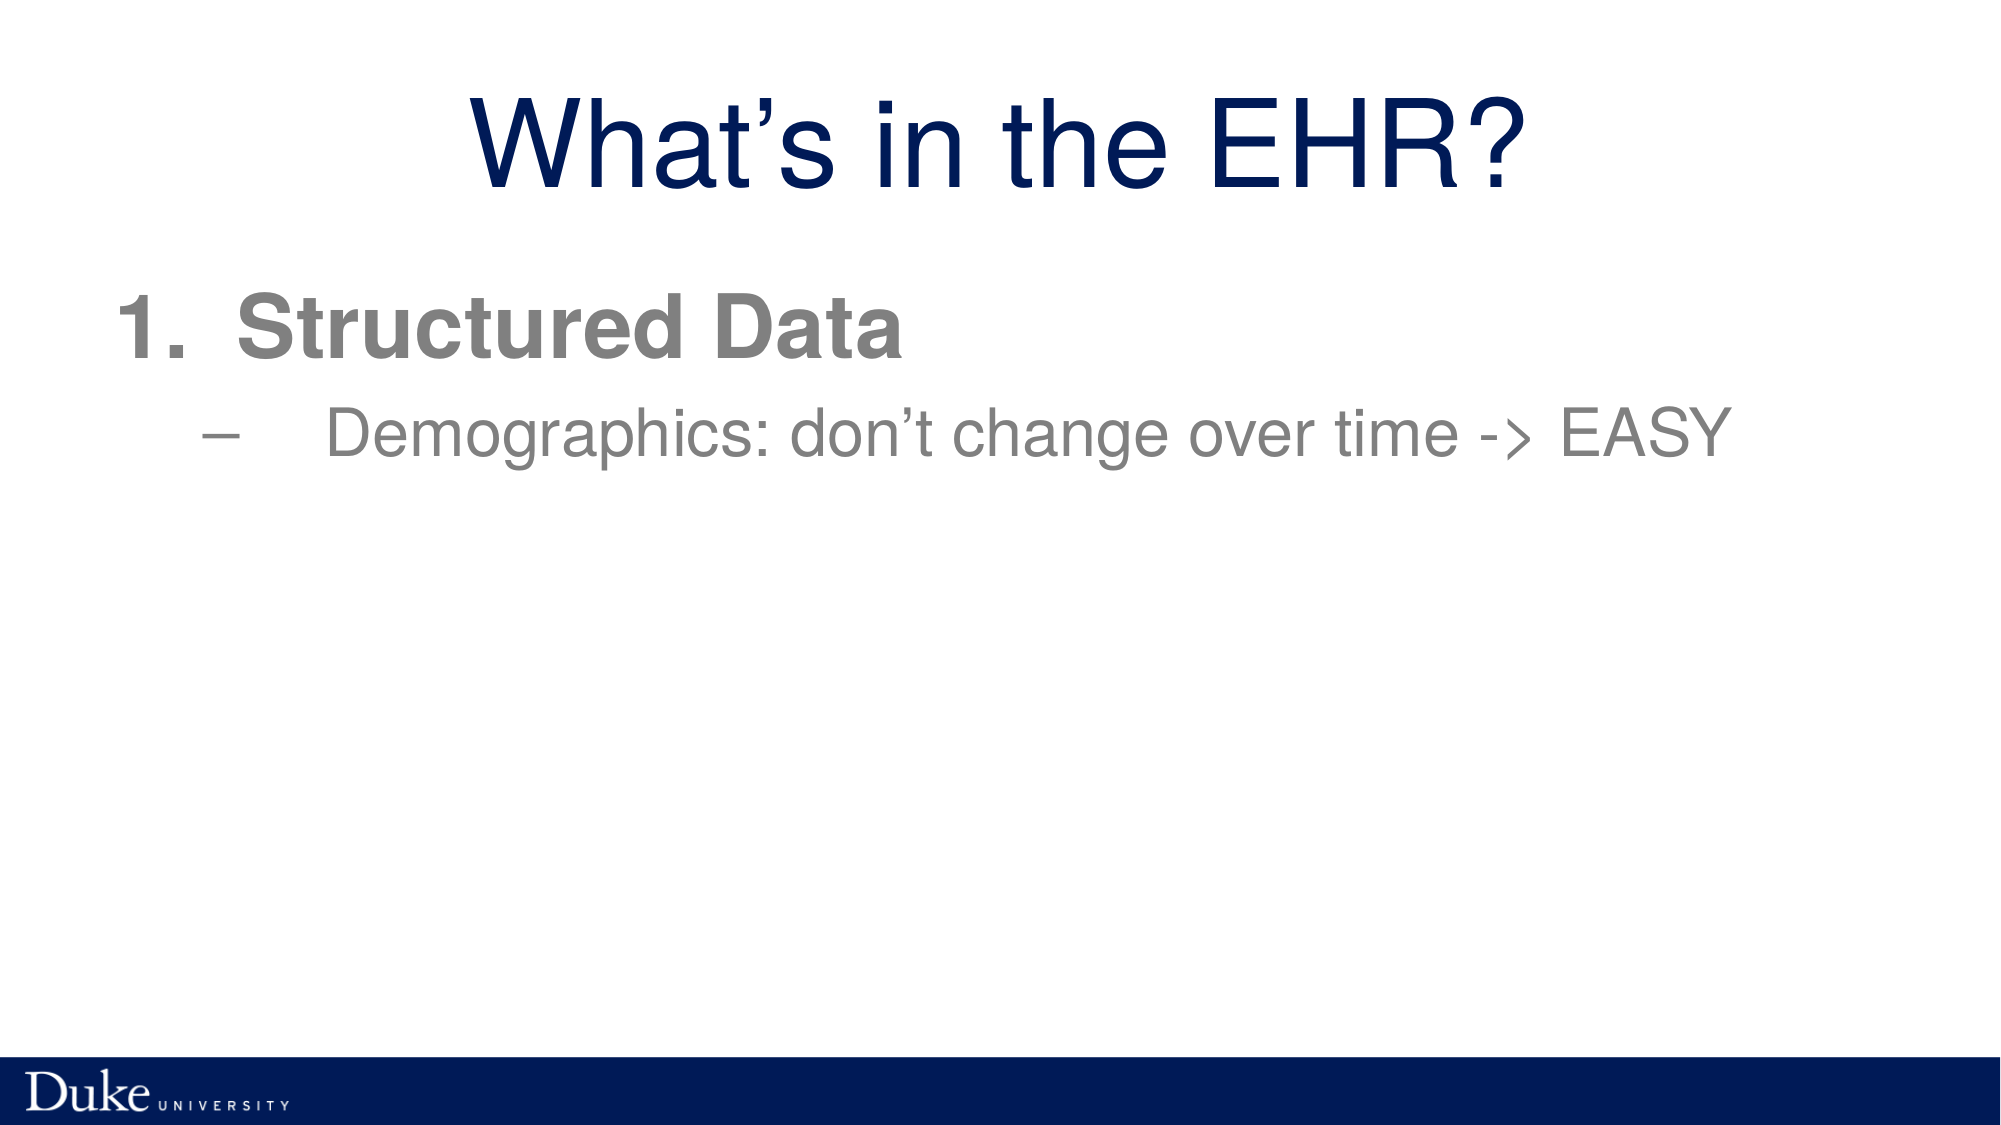

# What’s in the EHR?
Structured Data
Demographics: don’t change over time -> EASY